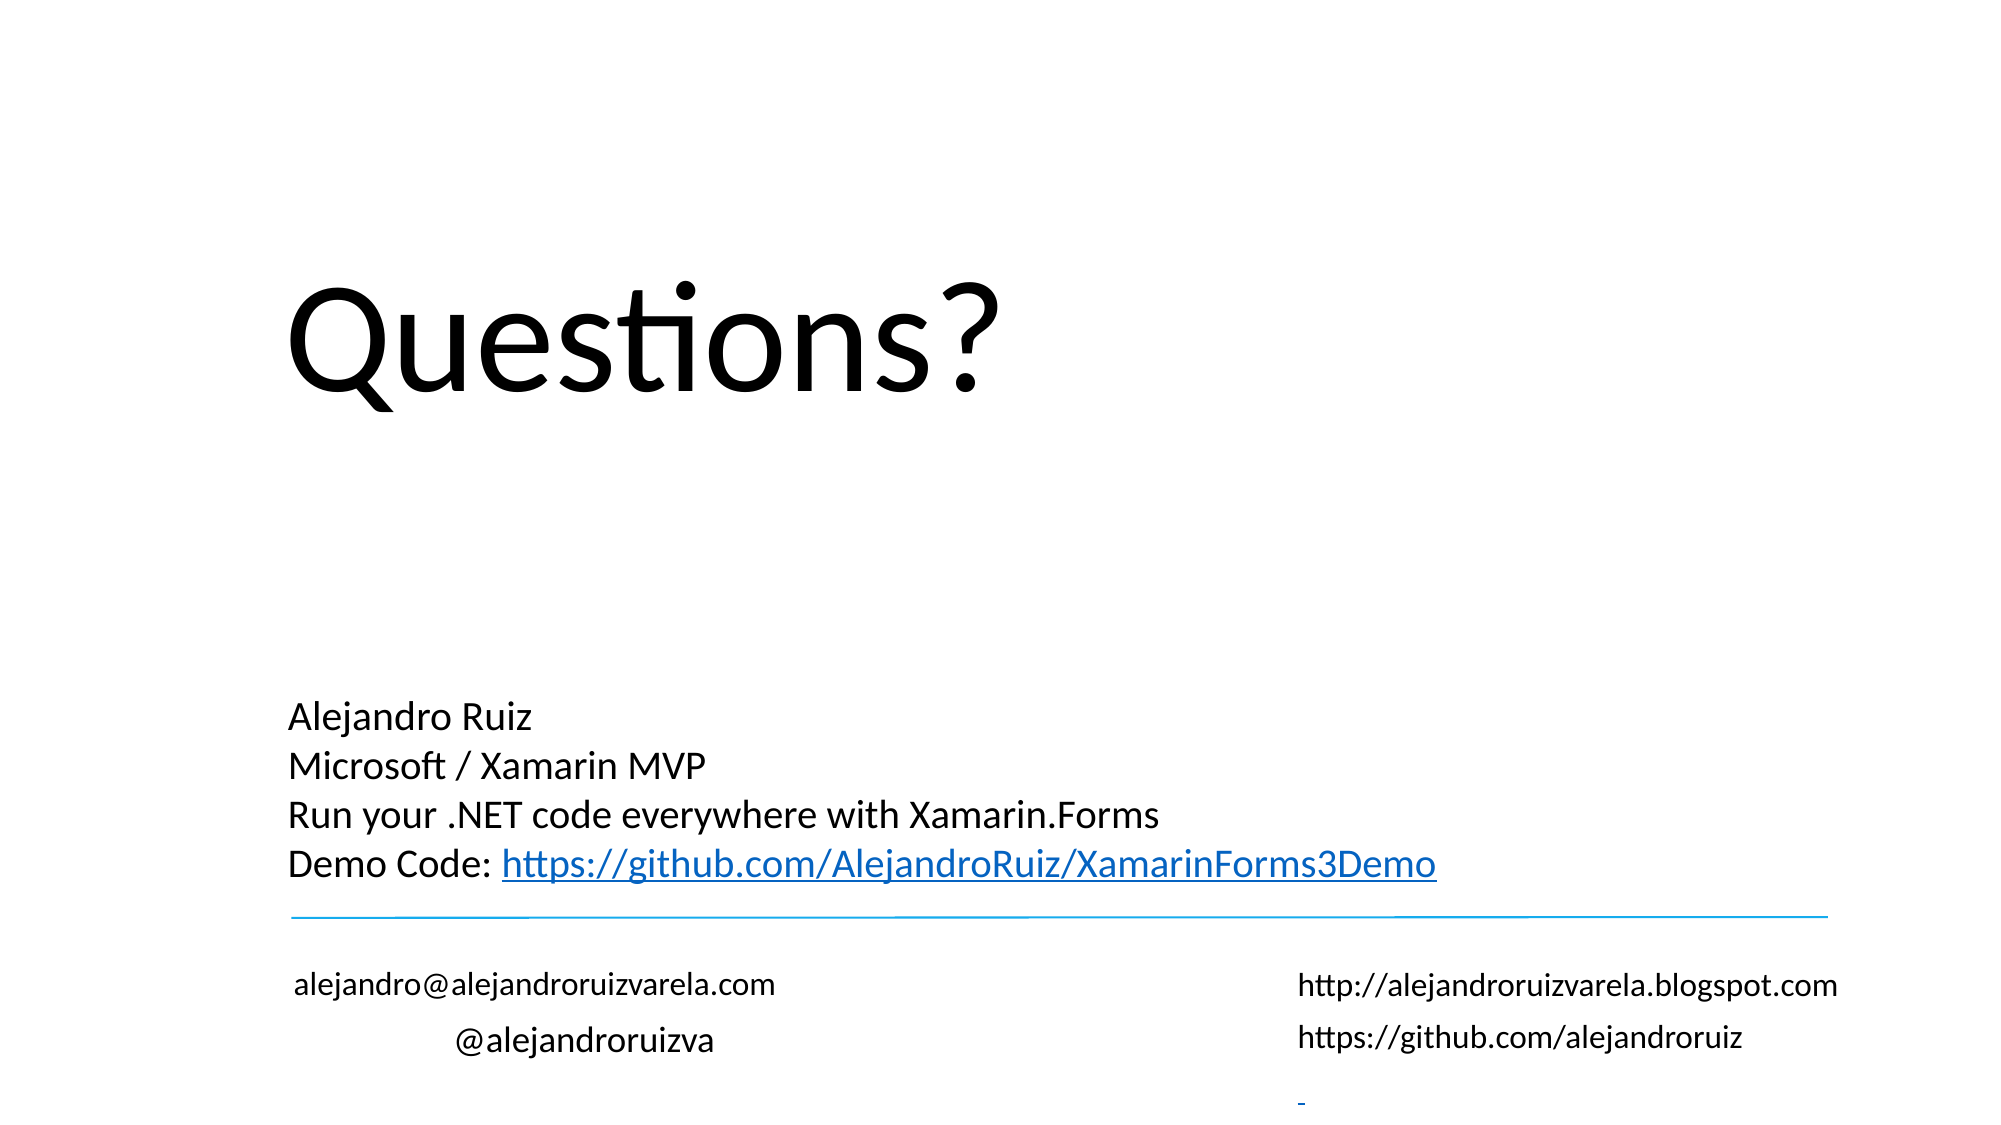

Questions?
Alejandro Ruiz
Microsoft / Xamarin MVP
Run your .NET code everywhere with Xamarin.Forms
Demo Code: https://github.com/AlejandroRuiz/XamarinForms3Demo
http://alejandroruizvarela.blogspot.com
https://github.com/alejandroruiz

alejandro@alejandroruizvarela.com

@alejandroruizva